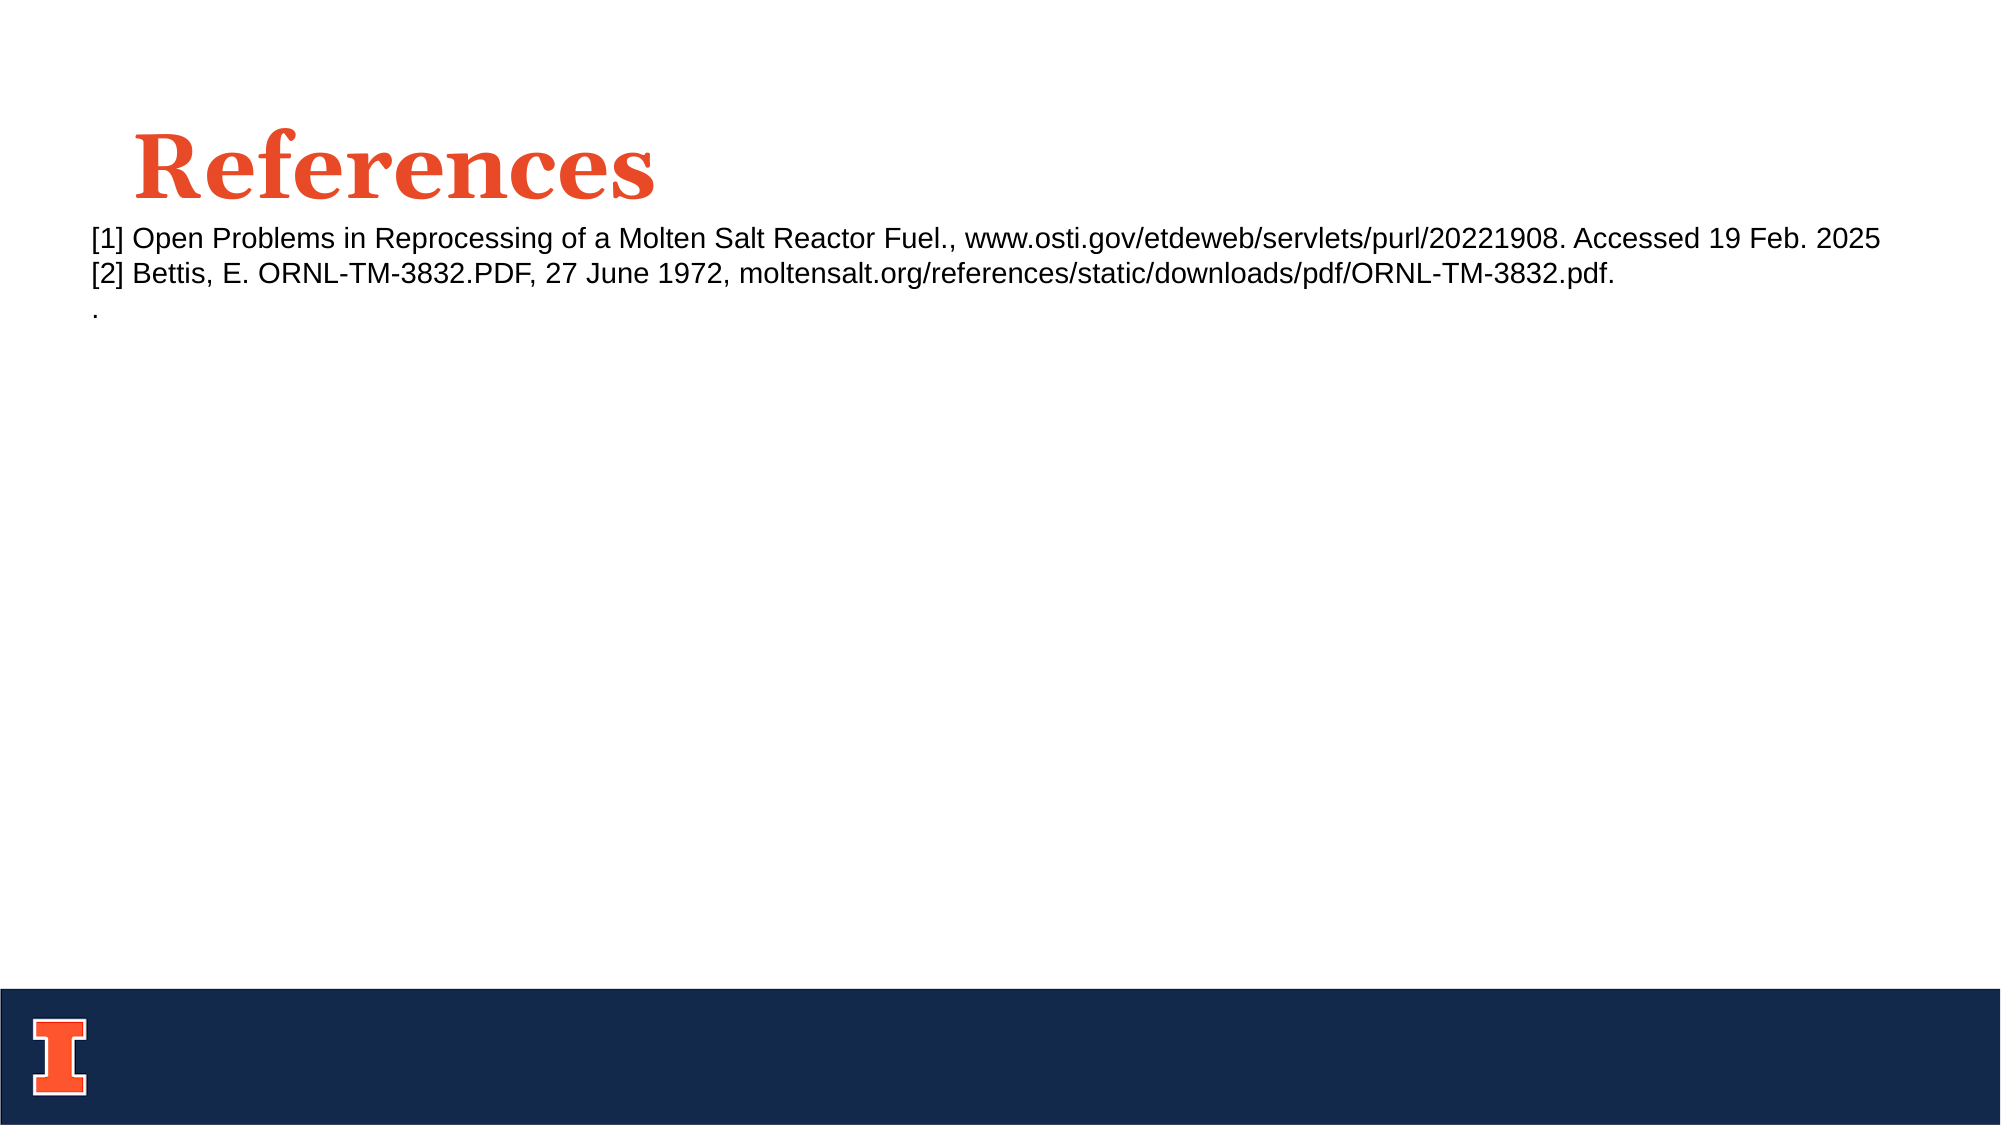

References
[1] Open Problems in Reprocessing of a Molten Salt Reactor Fuel., www.osti.gov/etdeweb/servlets/purl/20221908. Accessed 19 Feb. 2025
[2] Bettis, E. ORNL-TM-3832.PDF, 27 June 1972, moltensalt.org/references/static/downloads/pdf/ORNL-TM-3832.pdf.
.